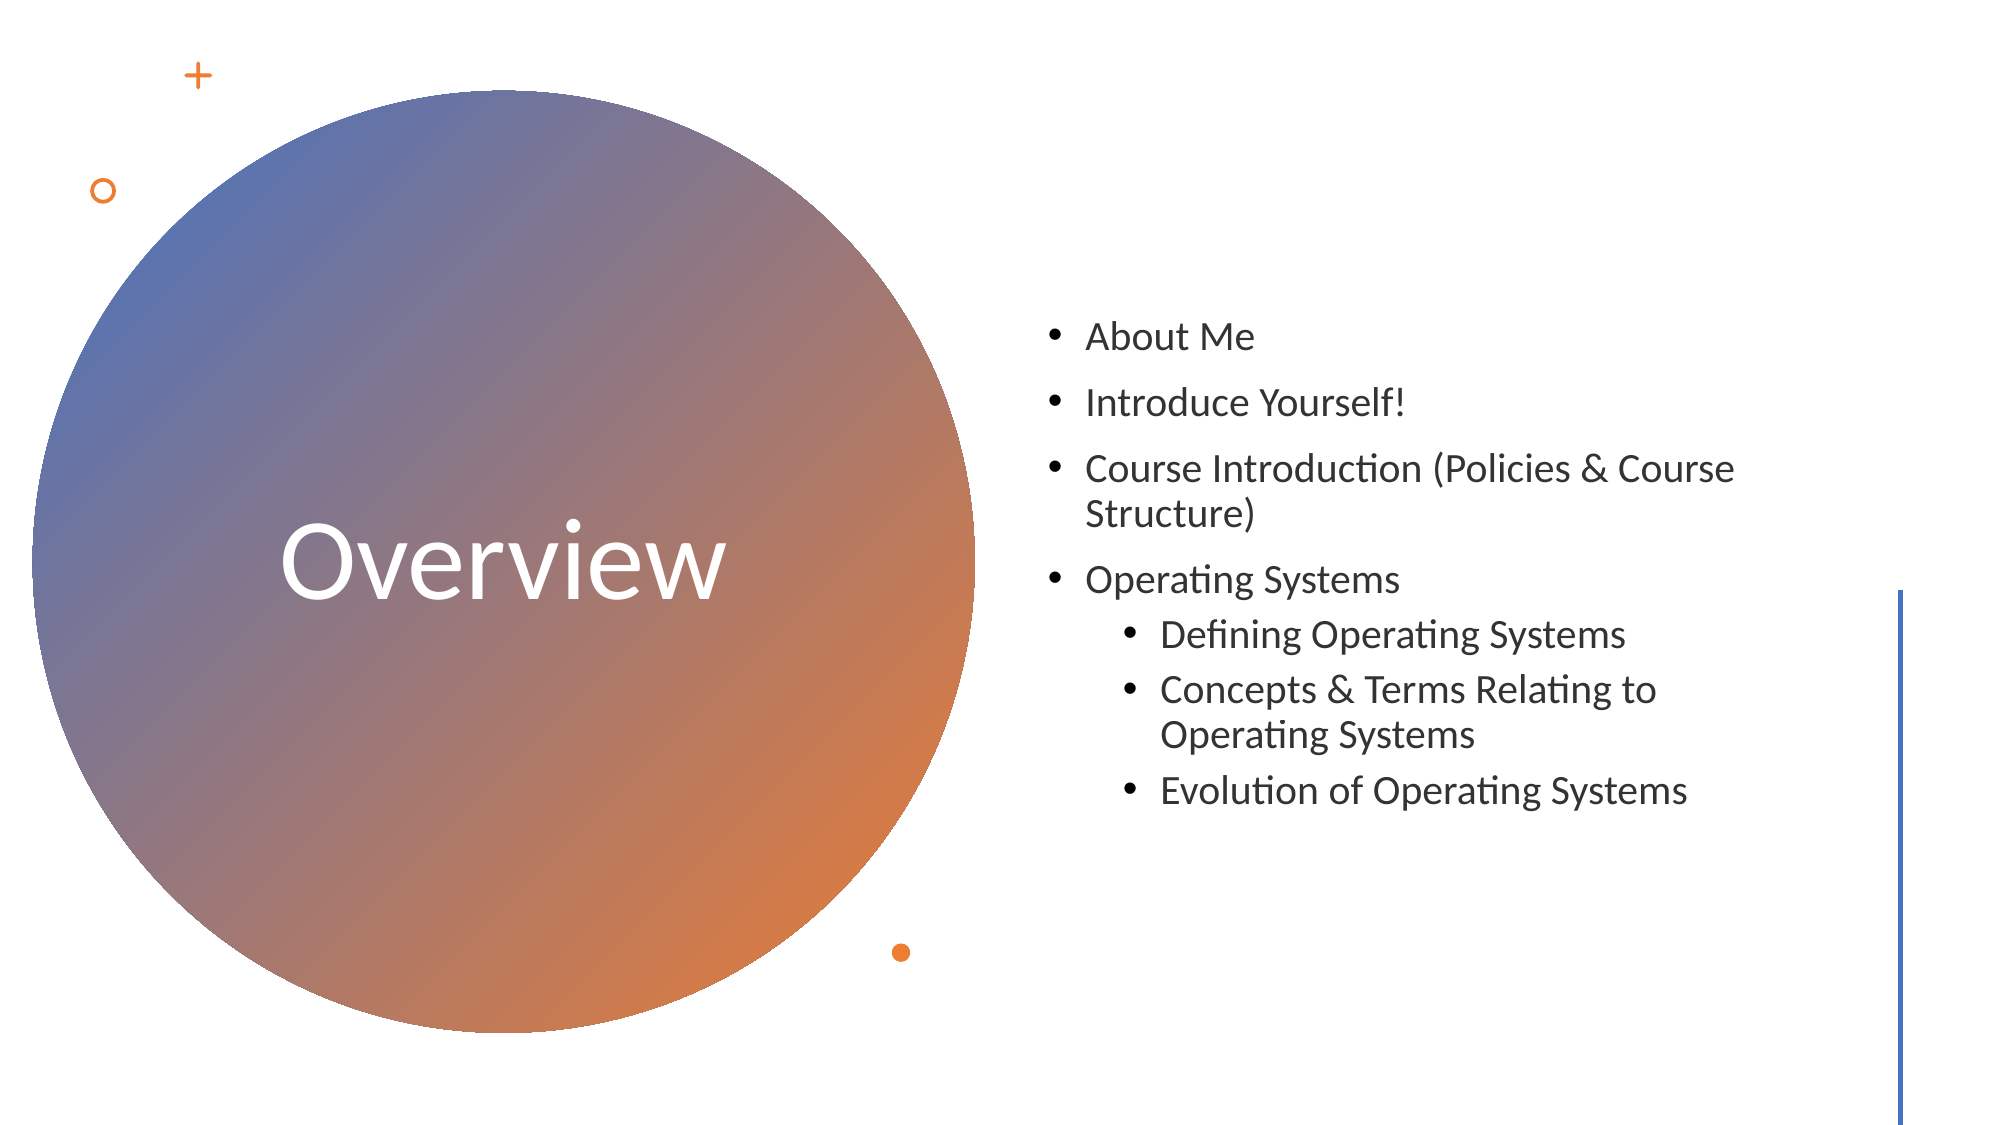

About Me
Introduce Yourself!
Course Introduction (Policies & Course Structure)
Operating Systems
Defining Operating Systems
Concepts & Terms Relating to Operating Systems
Evolution of Operating Systems

# Overview